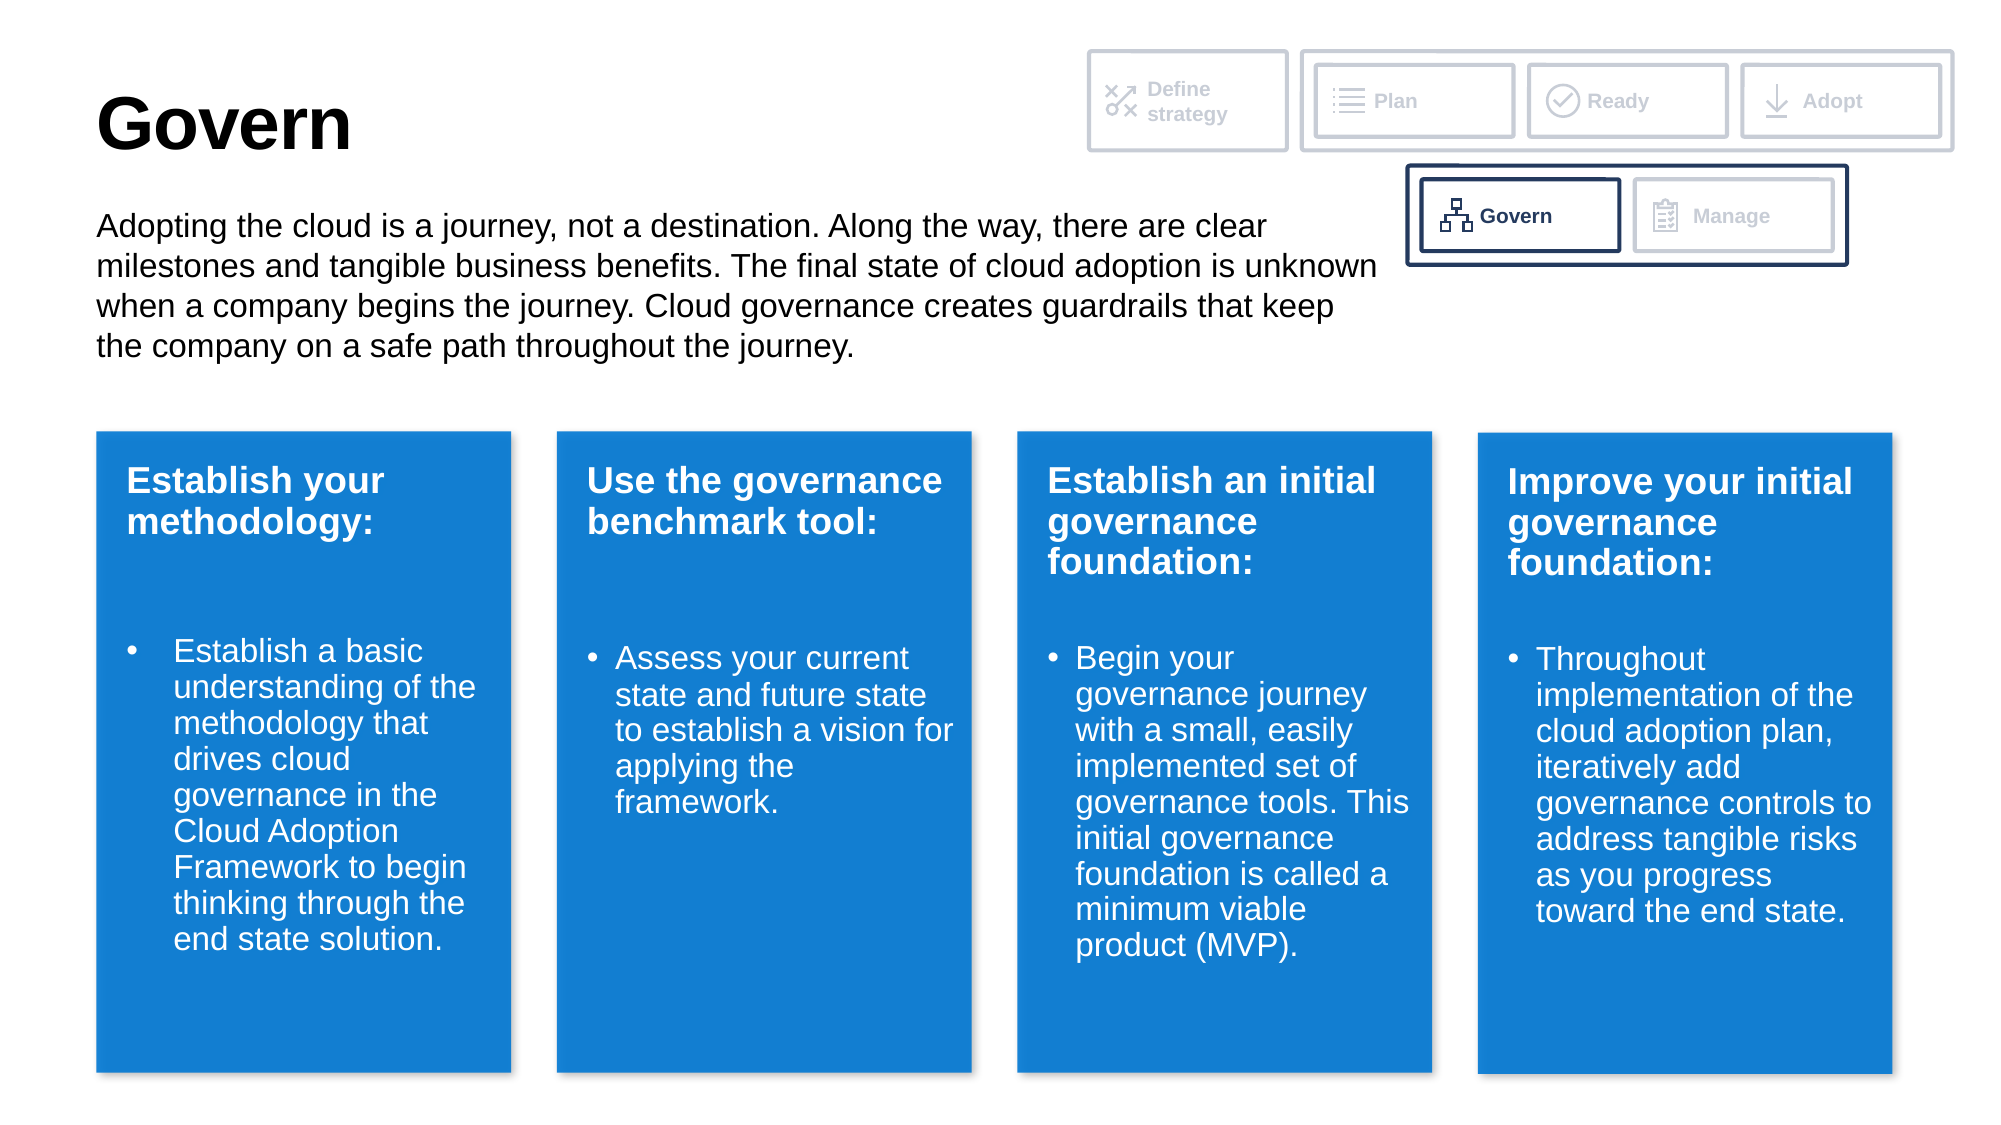

Define strategy

Plan

Ready

Adopt
# Govern

Govern

Manage
Adopting the cloud is a journey, not a destination. Along the way, there are clear milestones and tangible business benefits. The final state of cloud adoption is unknown when a company begins the journey. Cloud governance creates guardrails that keep the company on a safe path throughout the journey.
Establish an initial governance foundation:
Begin your governance journey with a small, easily implemented set of governance tools. This initial governance foundation is called a minimum viable product (MVP).
Use the governance benchmark tool:

Assess your current state and future state to establish a vision for applying the framework.
Establish your methodology:

Establish a basic understanding of the methodology that drives cloud governance in the Cloud Adoption Framework to begin thinking through the end state solution.
Improve your initial governance foundation:
Throughout implementation of the cloud adoption plan, iteratively add governance controls to address tangible risks as you progress toward the end state.